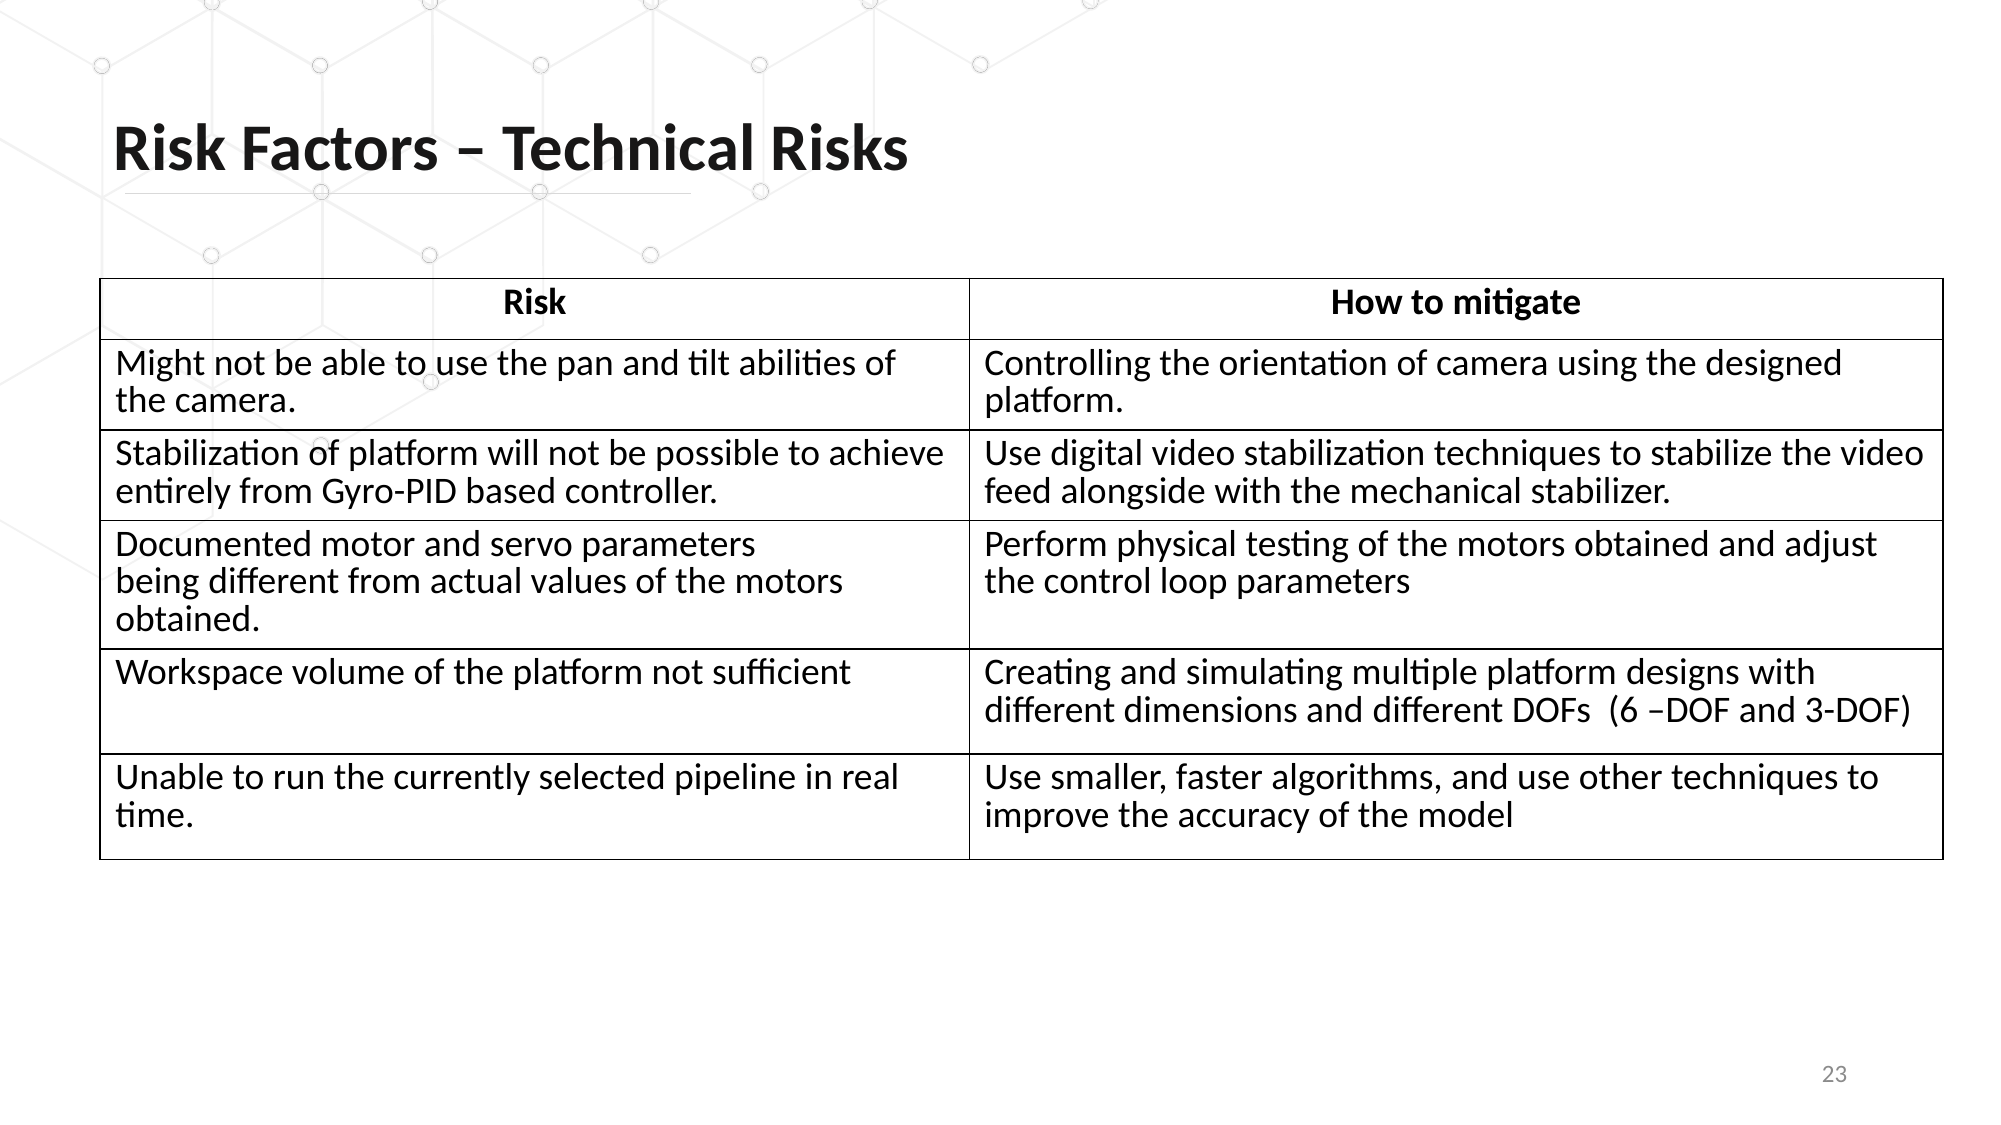

Risk Factors – Technical Risks
| Risk | How to mitigate |
| --- | --- |
| Might not be able to use the pan and tilt abilities of the camera. | Controlling the orientation of camera using the designed platform. |
| Stabilization of platform will not be possible to achieve entirely from Gyro-PID based controller. | Use digital video stabilization techniques to stabilize the video feed alongside with the mechanical stabilizer. |
| Documented motor and servo parameters being different from actual values of the motors obtained. | Perform physical testing of the motors obtained and adjust the control loop parameters |
| Workspace volume of the platform not sufficient | Creating and simulating multiple platform designs with different dimensions and different DOFs  (6 –DOF and 3-DOF) |
| Unable to run the currently selected pipeline in real time. | Use smaller, faster algorithms, and use other techniques to improve the accuracy of the model |
23